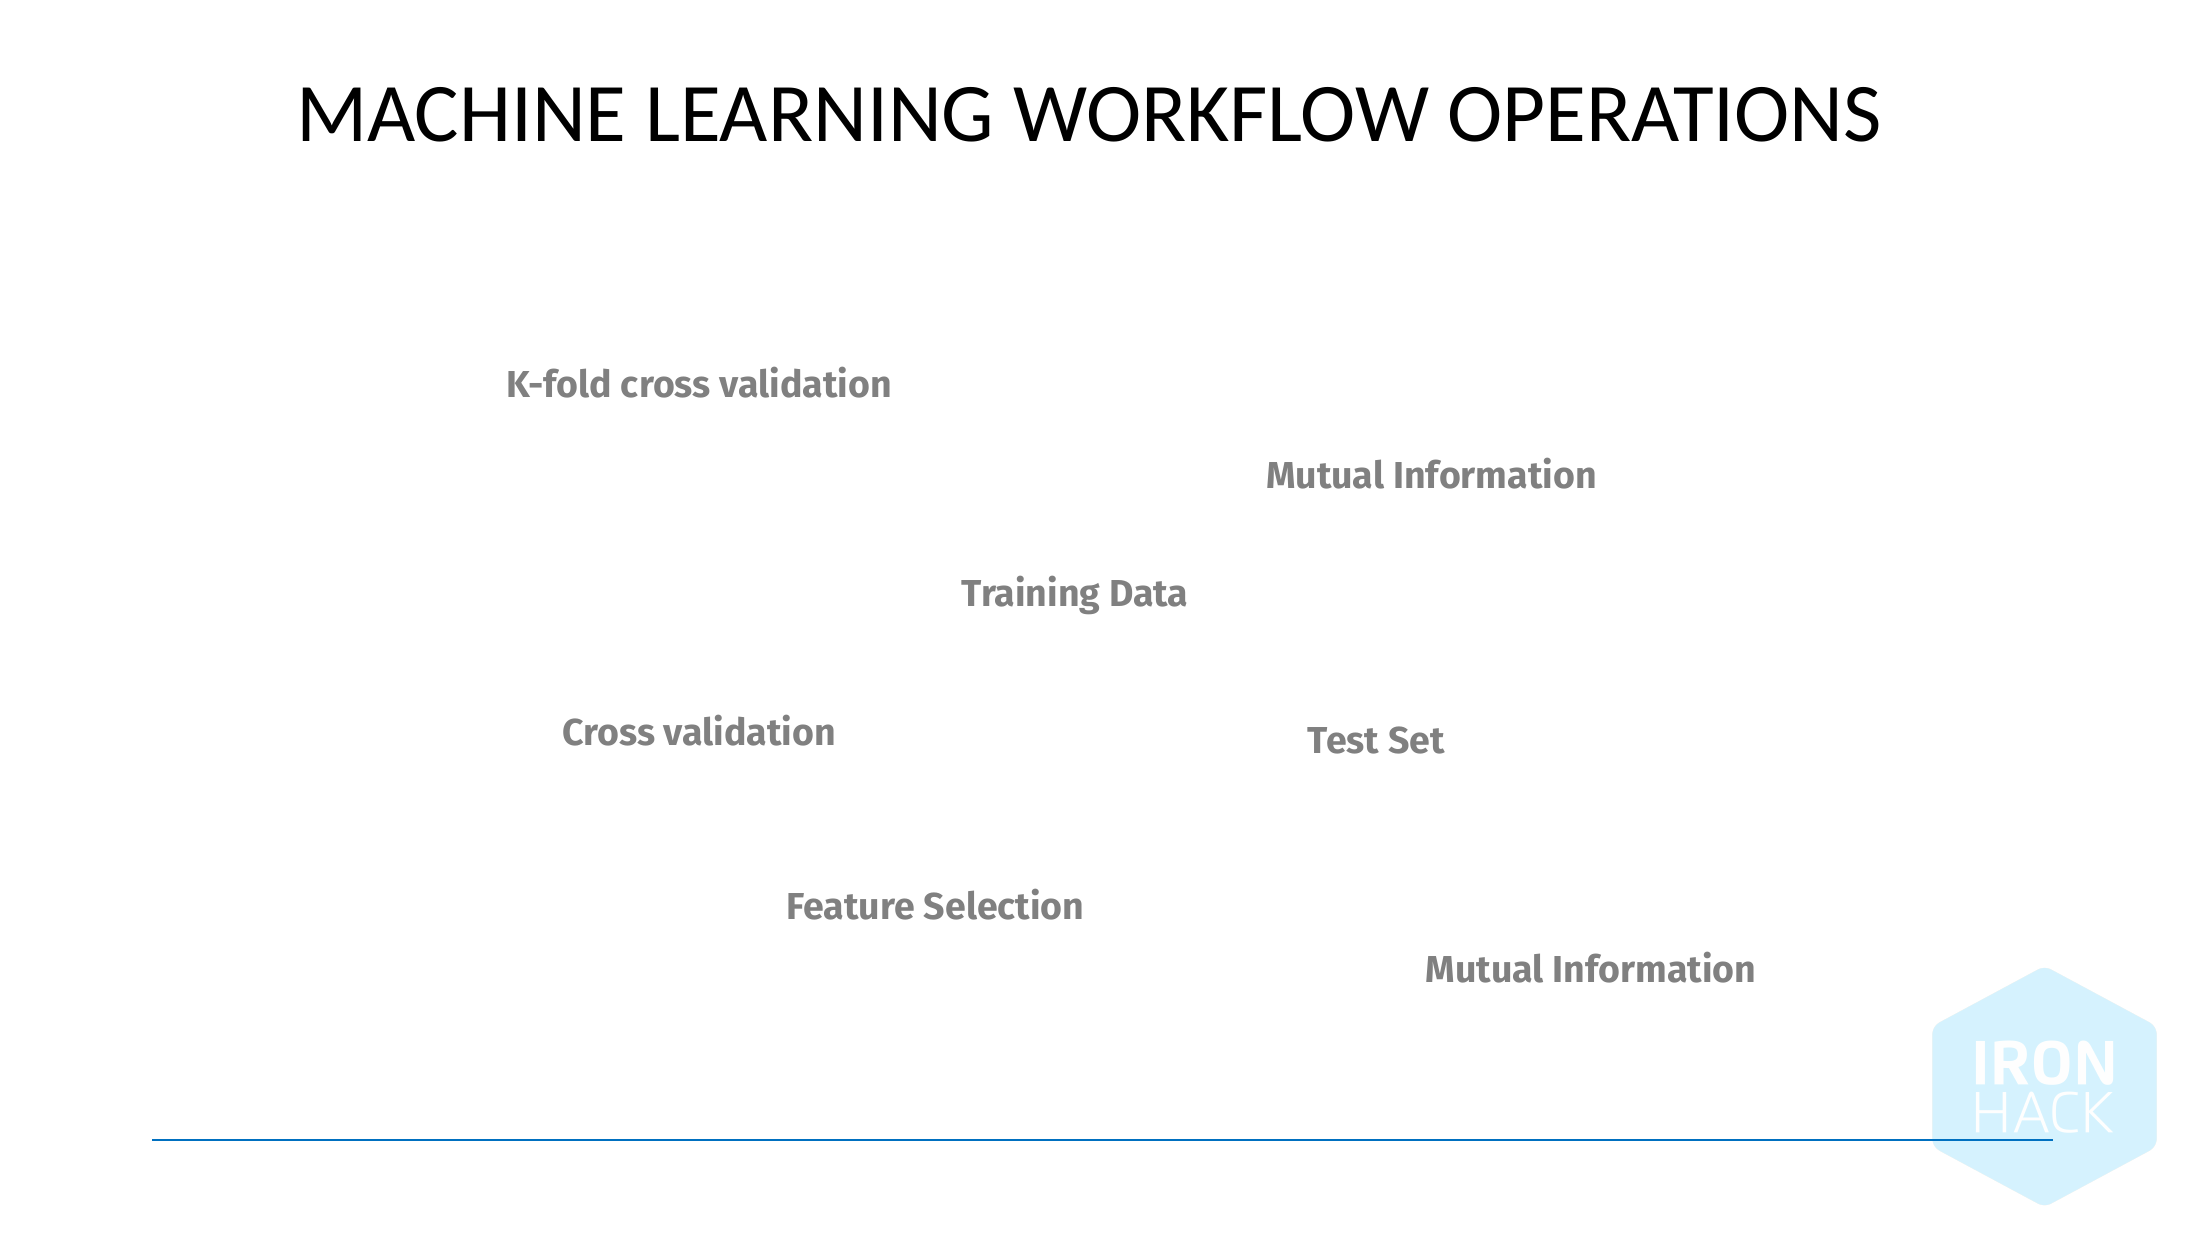

Machine learning workflow operations
K-fold cross validation
Mutual Information
Training Data
Cross validation
Test Set
Feature Selection
Mutual Information
October 2, 2024 |
16